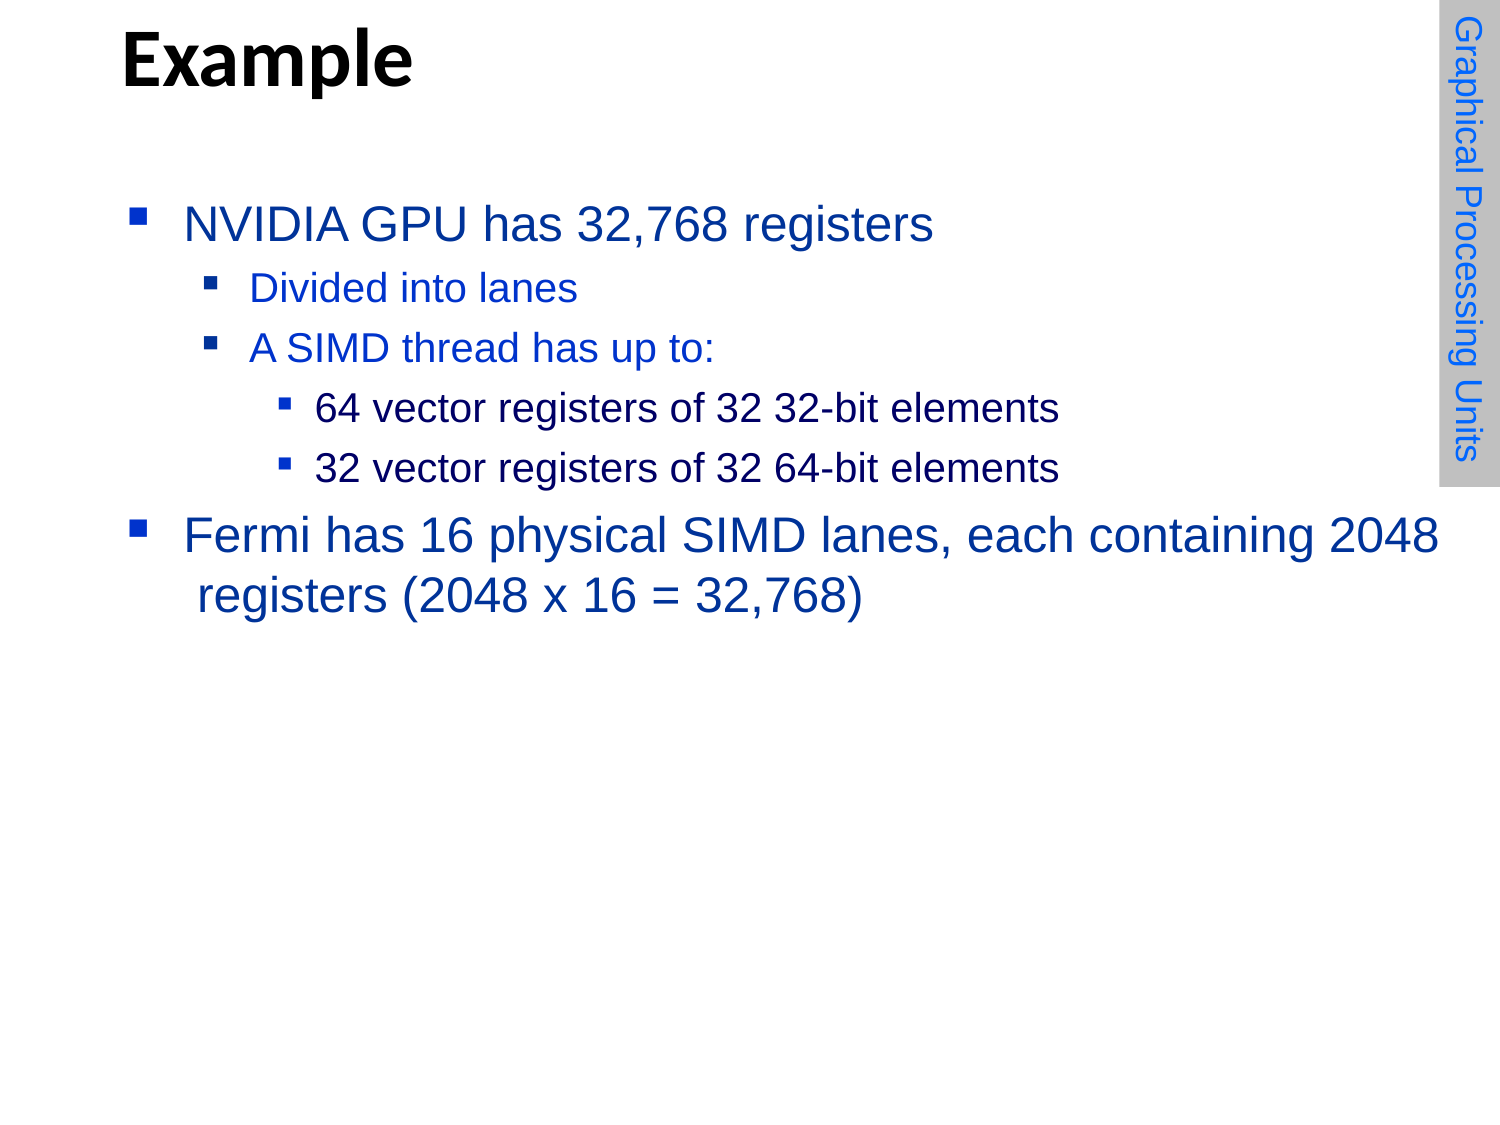

# Example
Graphical Processing Units
NVIDIA GPU has 32,768 registers
Divided into lanes
A SIMD thread has up to:
64 vector registers of 32 32-bit elements
32 vector registers of 32 64-bit elements
Fermi has 16 physical SIMD lanes, each containing 2048  registers (2048 x 16 = 32,768)